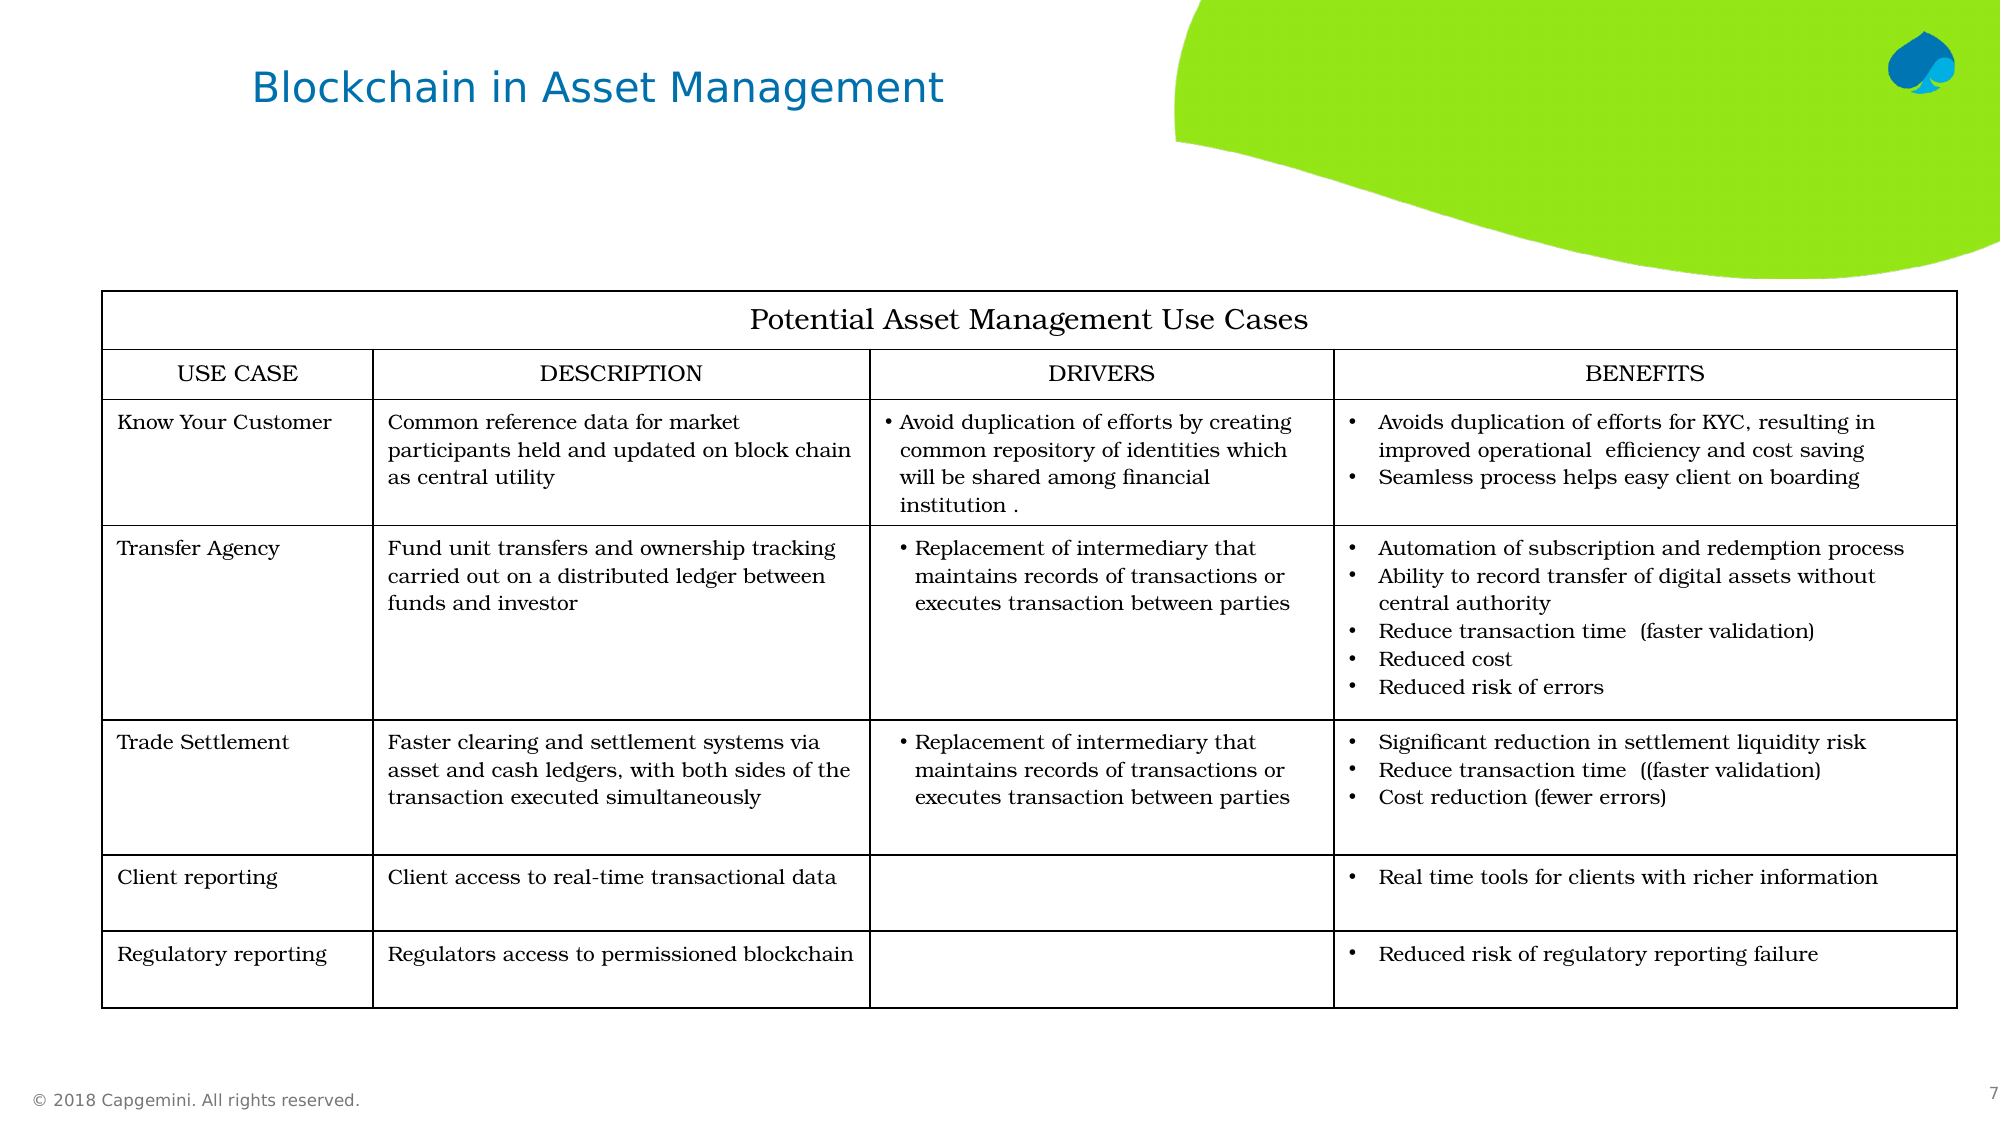

# Blockchain in Asset Management
| Potential Asset Management Use Cases |  |  |  |
| --- | --- | --- | --- |
| USE CASE | DESCRIPTION | DRIVERS | BENEFITS |
| Know Your Customer | Common reference data for market participants held and updated on block chain as central utility | Avoid duplication of efforts by creating common repository of identities which will be shared among financial institution . | Avoids duplication of efforts for KYC, resulting in improved operational efficiency and cost saving Seamless process helps easy client on boarding |
| Transfer Agency | Fund unit transfers and ownership tracking carried out on a distributed ledger between funds and investor | Replacement of intermediary that maintains records of transactions or executes transaction between parties | Automation of subscription and redemption process Ability to record transfer of digital assets without central authority Reduce transaction time (faster validation) Reduced cost Reduced risk of errors |
| Trade Settlement | Faster clearing and settlement systems via asset and cash ledgers, with both sides of the transaction executed simultaneously | Replacement of intermediary that maintains records of transactions or executes transaction between parties | Significant reduction in settlement liquidity risk Reduce transaction time ((faster validation) Cost reduction (fewer errors) |
| Client reporting | Client access to real-time transactional data |  | Real time tools for clients with richer information |
| Regulatory reporting | Regulators access to permissioned blockchain |  | Reduced risk of regulatory reporting failure |